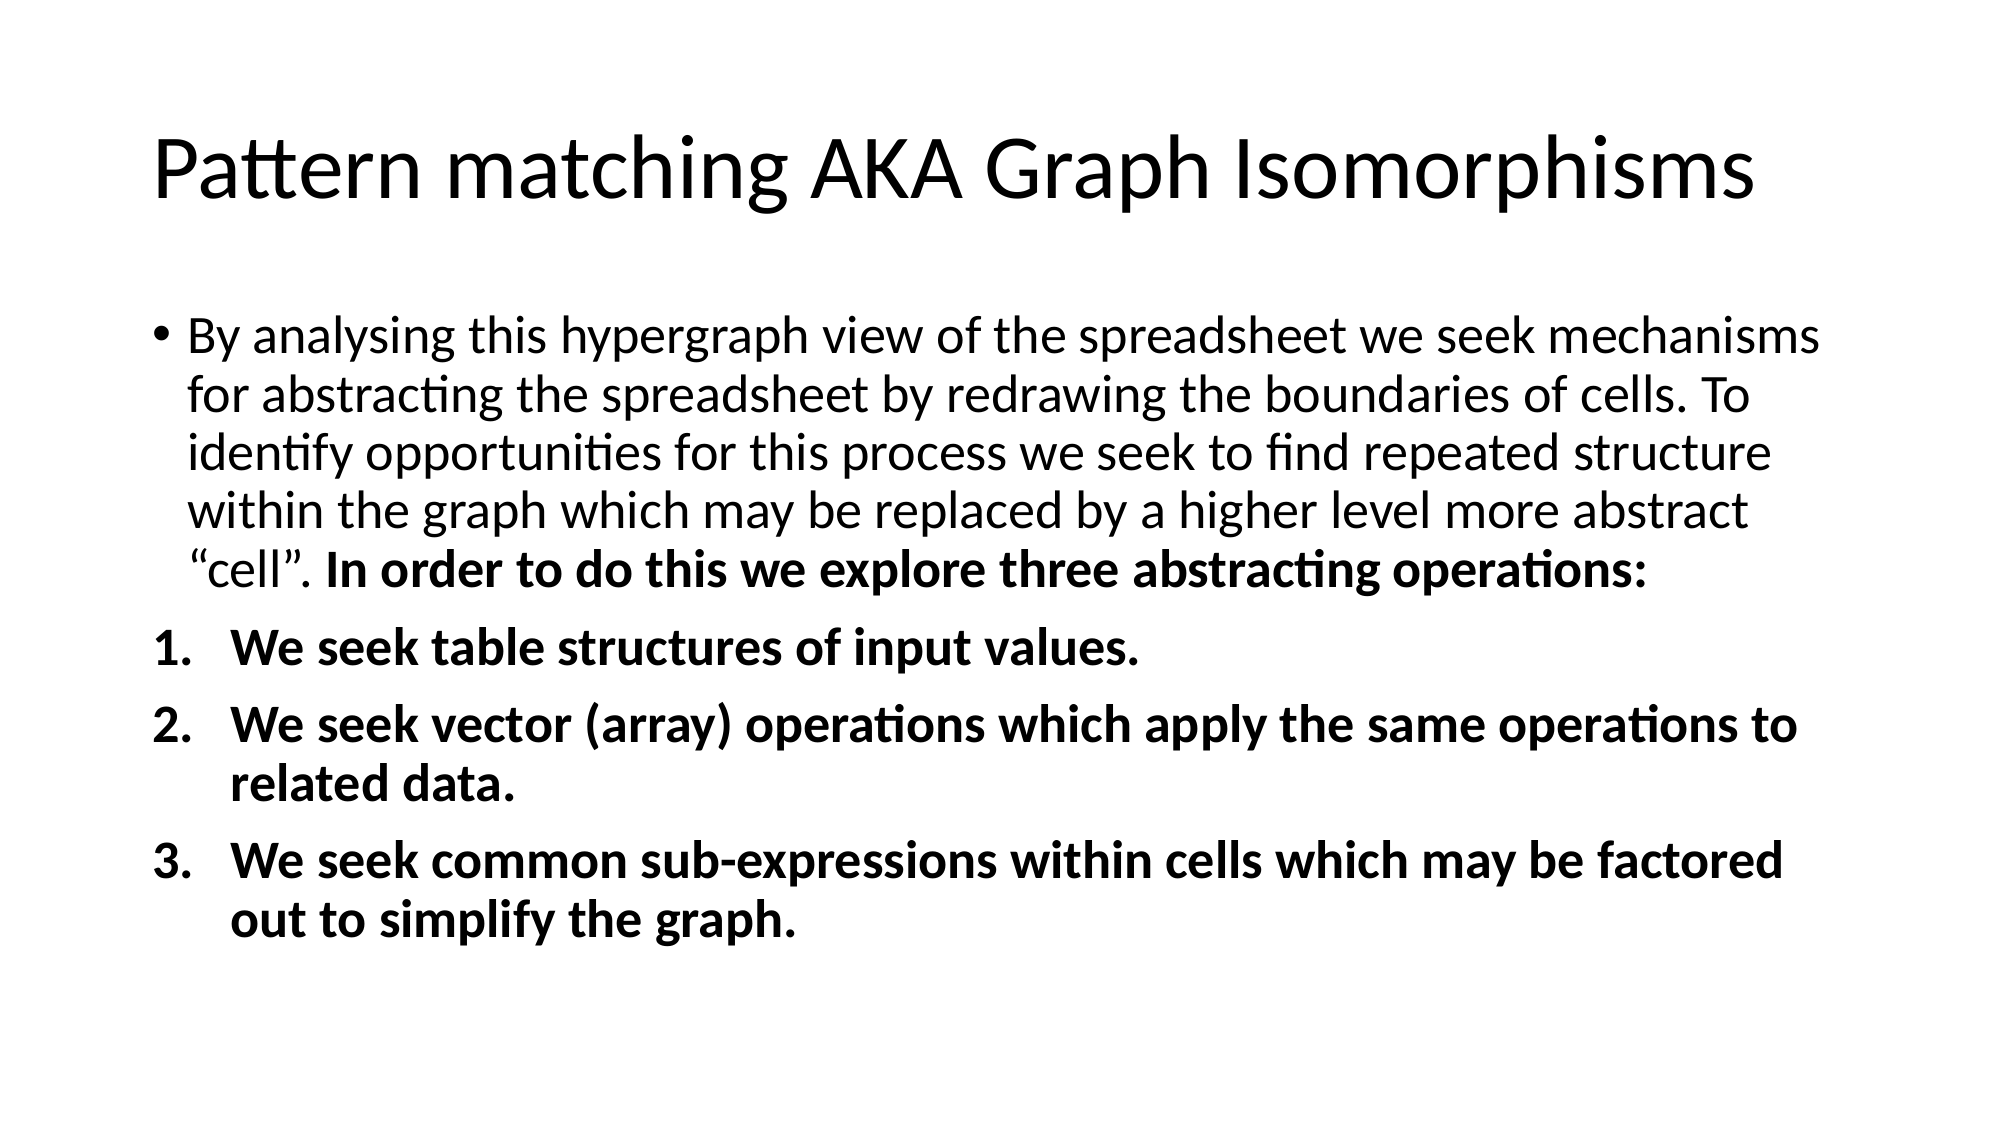

# Pattern matching AKA Graph Isomorphisms
By analysing this hypergraph view of the spreadsheet we seek mechanisms for abstracting the spreadsheet by redrawing the boundaries of cells. To identify opportunities for this process we seek to find repeated structure within the graph which may be replaced by a higher level more abstract “cell”. In order to do this we explore three abstracting operations:
We seek table structures of input values.
We seek vector (array) operations which apply the same operations to related data.
We seek common sub-expressions within cells which may be factored out to simplify the graph.